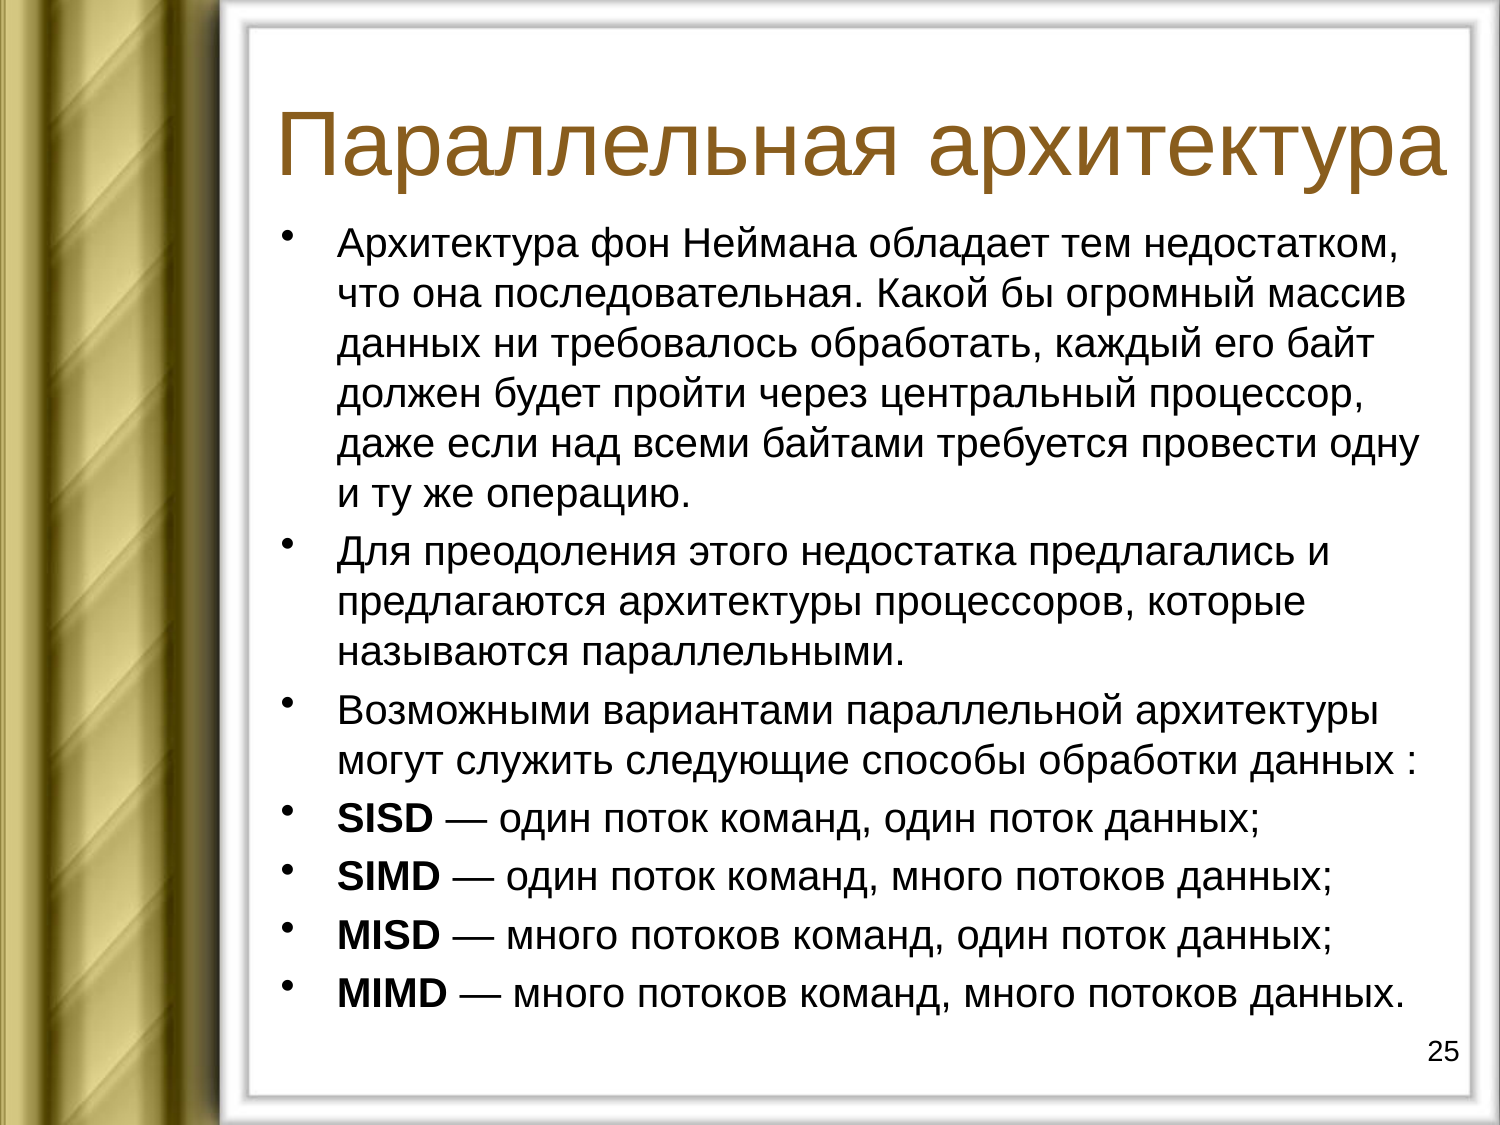

# Параллельная архитектура
Архитектура фон Неймана обладает тем недостатком, что она последовательная. Какой бы огромный массив данных ни требовалось обработать, каждый его байт должен будет пройти через центральный процессор, даже если над всеми байтами требуется провести одну и ту же операцию.
Для преодоления этого недостатка предлагались и предлагаются архитектуры процессоров, которые называются параллельными.
Возможными вариантами параллельной архитектуры могут служить следующие способы обработки данных :
SISD — один поток команд, один поток данных;
SIMD — один поток команд, много потоков данных;
MISD — много потоков команд, один поток данных;
MIMD — много потоков команд, много потоков данных.

25